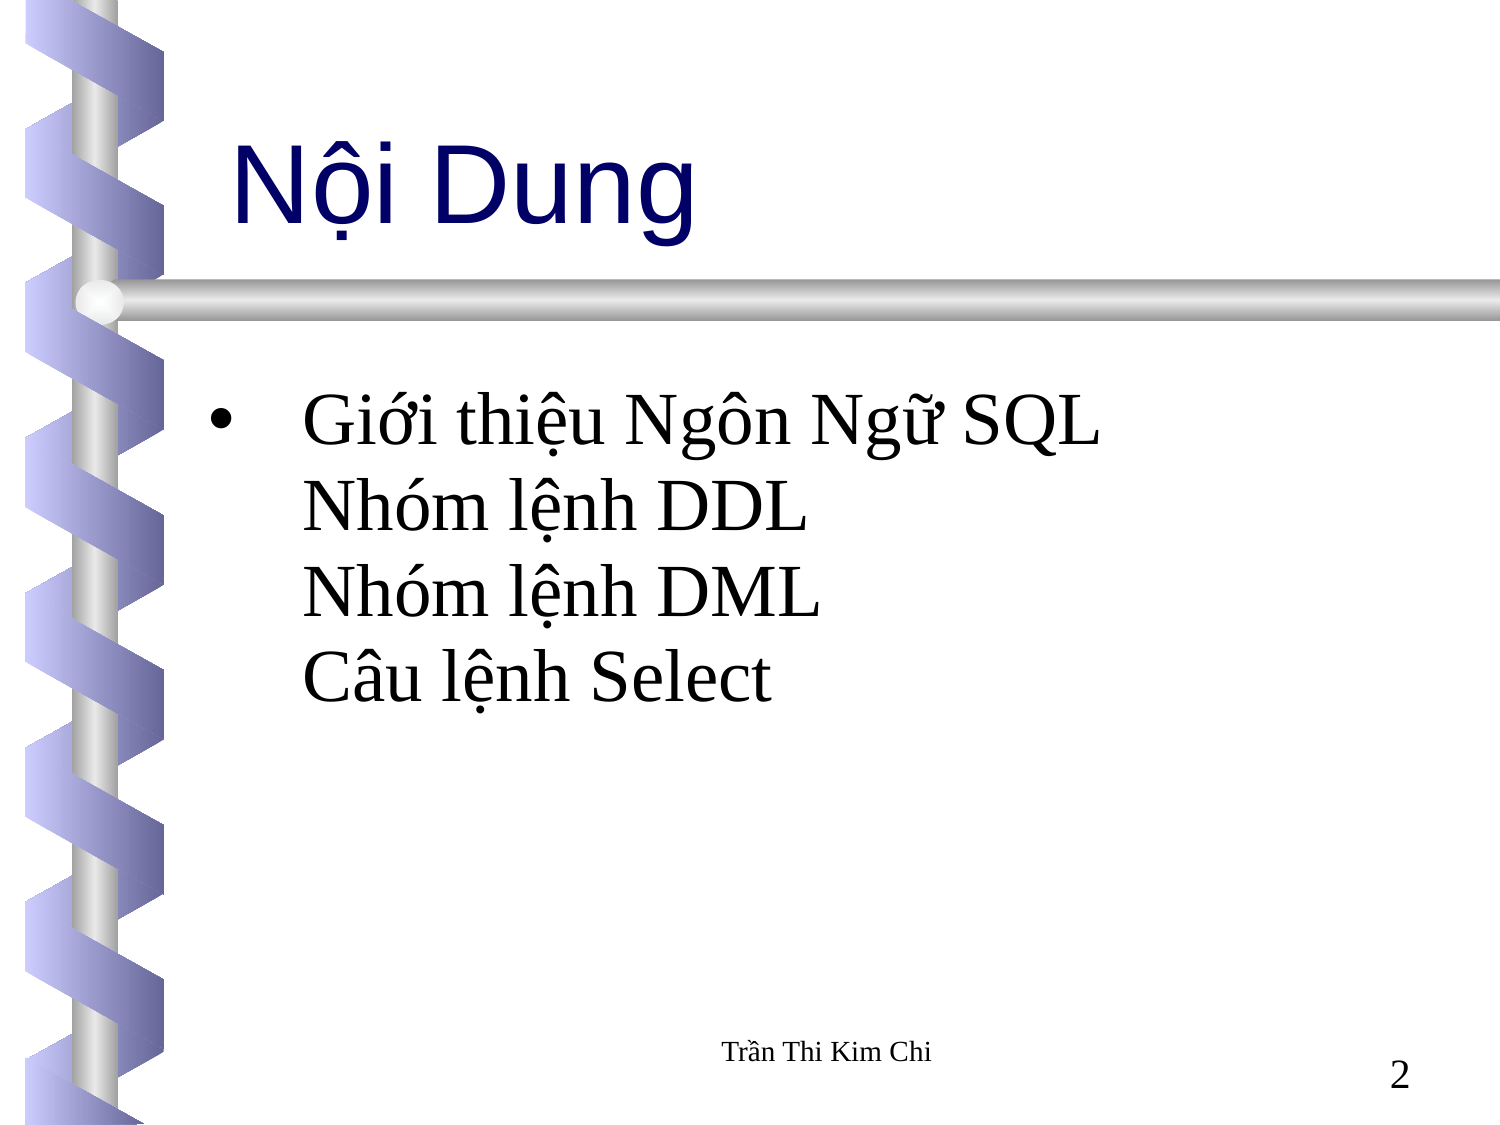

Nội Dung
# Giới thiệu Ngôn Ngữ SQL Nhóm lệnh DDL Nhóm lệnh DML Câu lệnh Select
Trần Thi Kim Chi